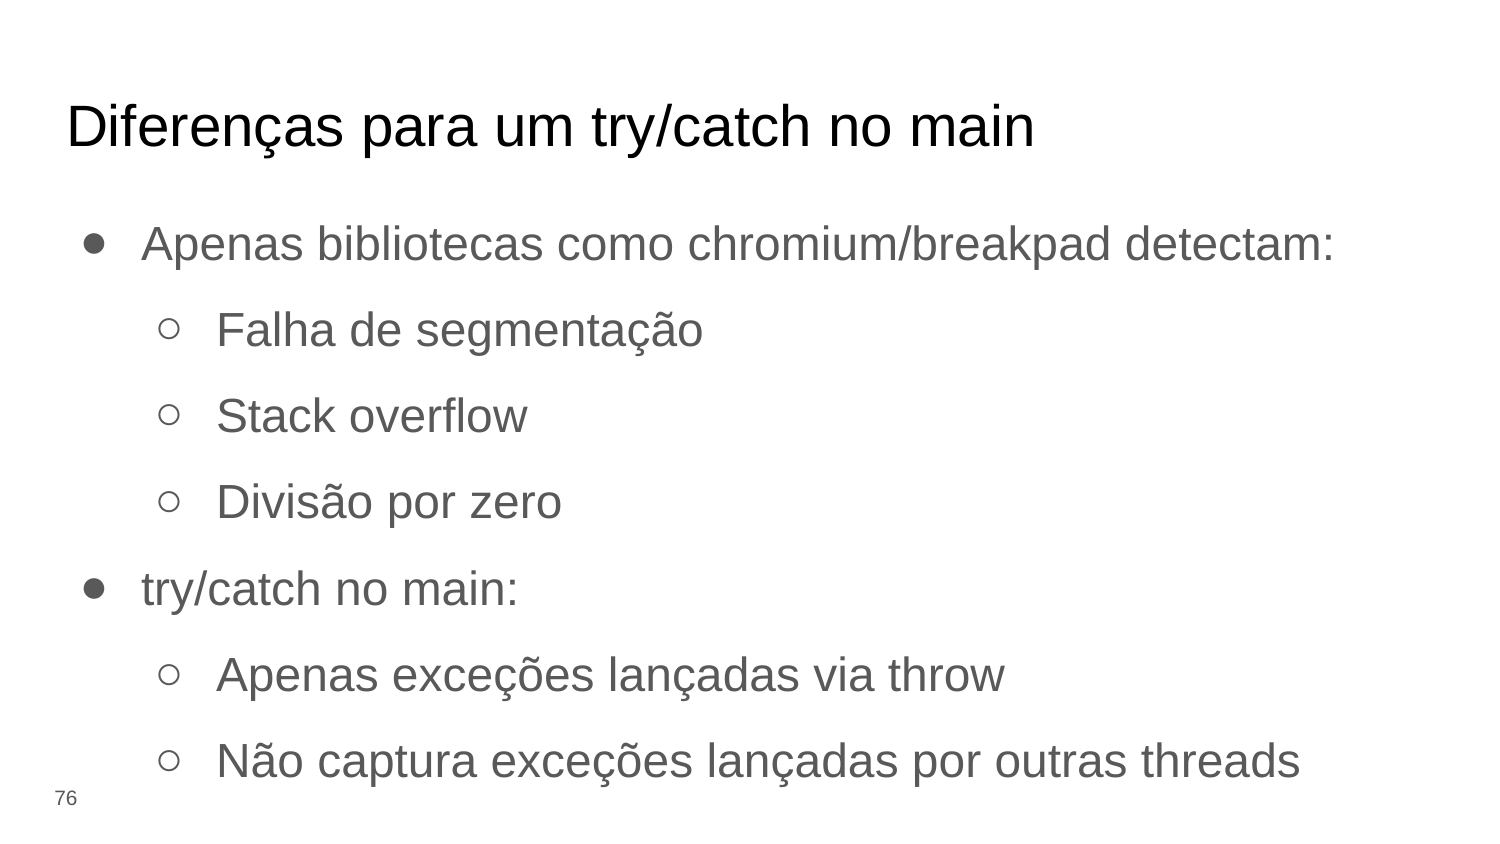

# Diferenças para um try/catch no main
Apenas bibliotecas como chromium/breakpad detectam:
Falha de segmentação
Stack overflow
Divisão por zero
try/catch no main:
Apenas exceções lançadas via throw
Não captura exceções lançadas por outras threads
76